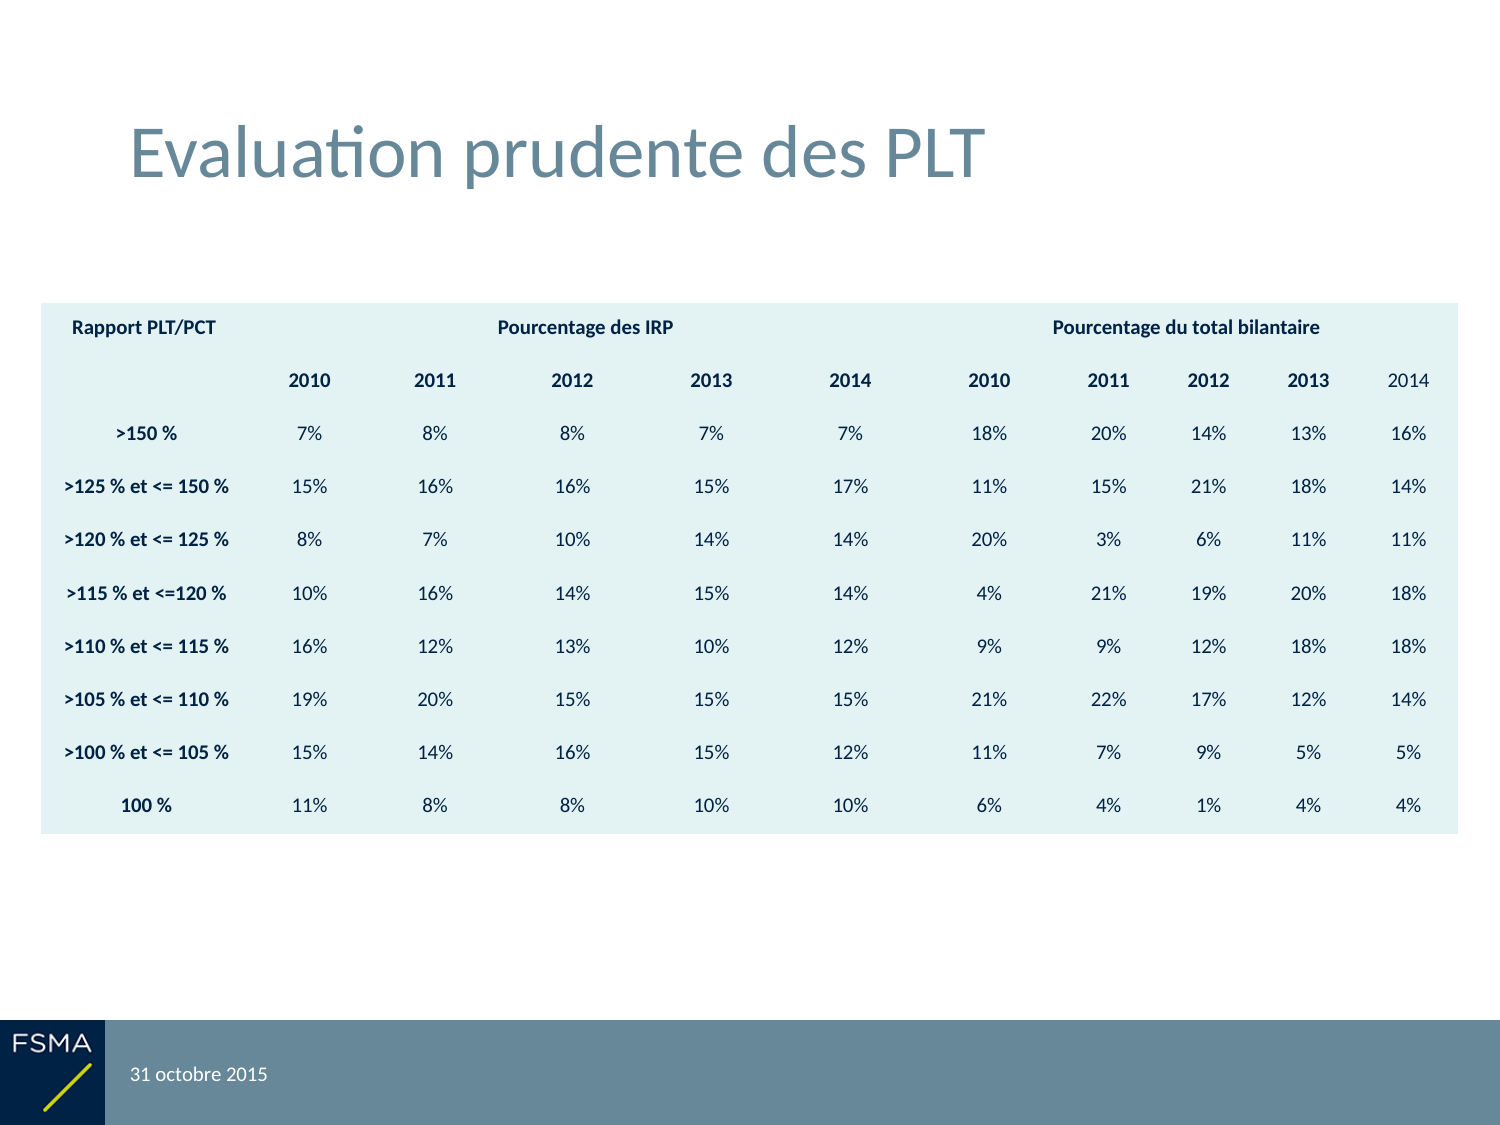

# Evaluation prudente des PLT
| Rapport PLT/PCT | Pourcentage des IRP |  |  |  |  | Pourcentage du total bilantaire |  |  |  |  |
| --- | --- | --- | --- | --- | --- | --- | --- | --- | --- | --- |
|  | 2010 | 2011 | 2012 | 2013 | 2014 | 2010 | 2011 | 2012 | 2013 | 2014 |
| >150 % | 7% | 8% | 8% | 7% | 7% | 18% | 20% | 14% | 13% | 16% |
| >125 % et <= 150 % | 15% | 16% | 16% | 15% | 17% | 11% | 15% | 21% | 18% | 14% |
| >120 % et <= 125 % | 8% | 7% | 10% | 14% | 14% | 20% | 3% | 6% | 11% | 11% |
| >115 % et <=120 % | 10% | 16% | 14% | 15% | 14% | 4% | 21% | 19% | 20% | 18% |
| >110 % et <= 115 % | 16% | 12% | 13% | 10% | 12% | 9% | 9% | 12% | 18% | 18% |
| >105 % et <= 110 % | 19% | 20% | 15% | 15% | 15% | 21% | 22% | 17% | 12% | 14% |
| >100 % et <= 105 % | 15% | 14% | 16% | 15% | 12% | 11% | 7% | 9% | 5% | 5% |
| 100 % | 11% | 8% | 8% | 10% | 10% | 6% | 4% | 1% | 4% | 4% |
31 octobre 2015
Reporting relatif à l'exercice 2014
37